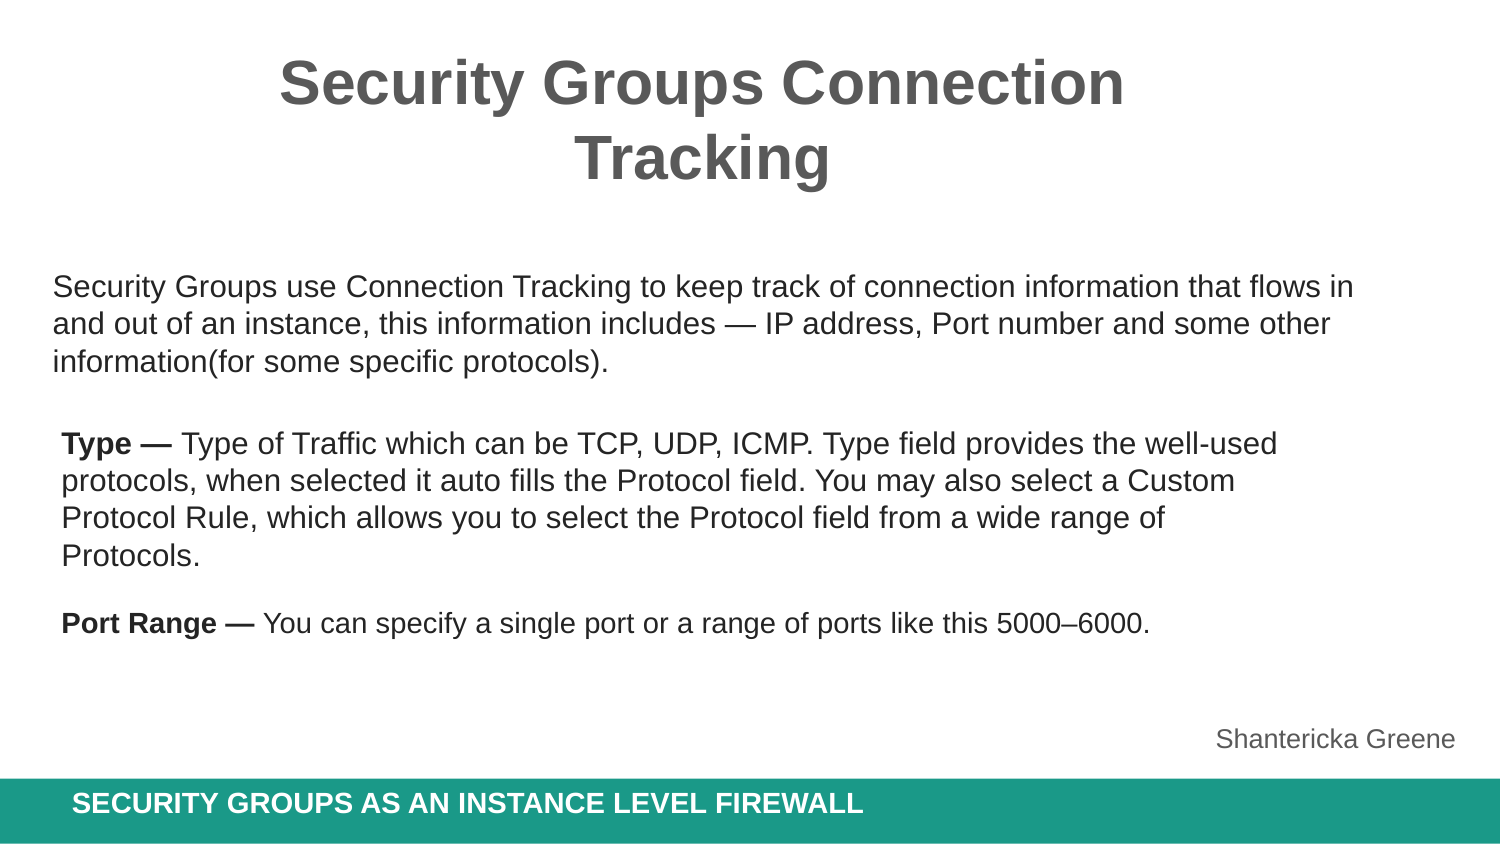

Security Groups Connection Tracking
Security Groups use Connection Tracking to keep track of connection information that flows in and out of an instance, this information includes — IP address, Port number and some other information(for some specific protocols).
Type — Type of Traffic which can be TCP, UDP, ICMP. Type field provides the well-used protocols, when selected it auto fills the Protocol field. You may also select a Custom Protocol Rule, which allows you to select the Protocol field from a wide range of Protocols.
Port Range — You can specify a single port or a range of ports like this 5000–6000.
Shantericka Greene

SECURITY GROUPS AS AN INSTANCE LEVEL FIREWALL